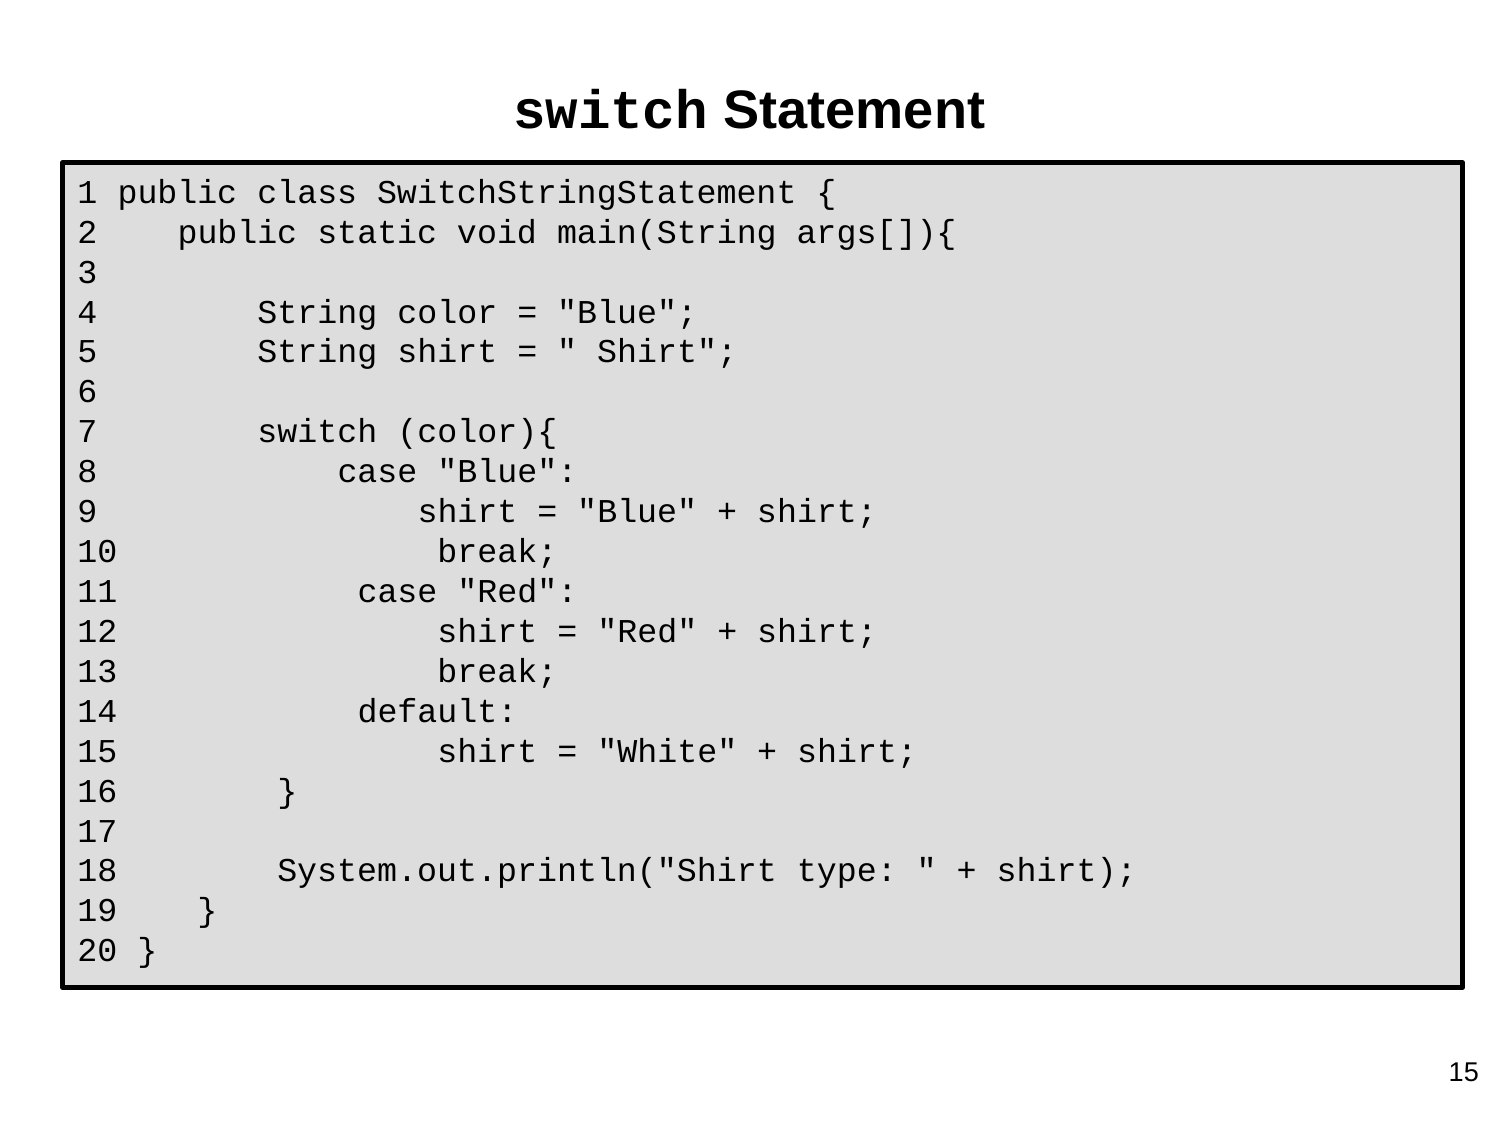

# switch Statement
 public class SwitchStringStatement {
    public static void main(String args[]){

        String color = "Blue";
        String shirt = " Shirt";

        switch (color){
            case "Blue":
                shirt = "Blue" + shirt;
                break;
            case "Red":
                shirt = "Red" + shirt;
                break;
            default:
                shirt = "White" + shirt;
        }

        System.out.println("Shirt type: " + shirt);
    }
 }

15